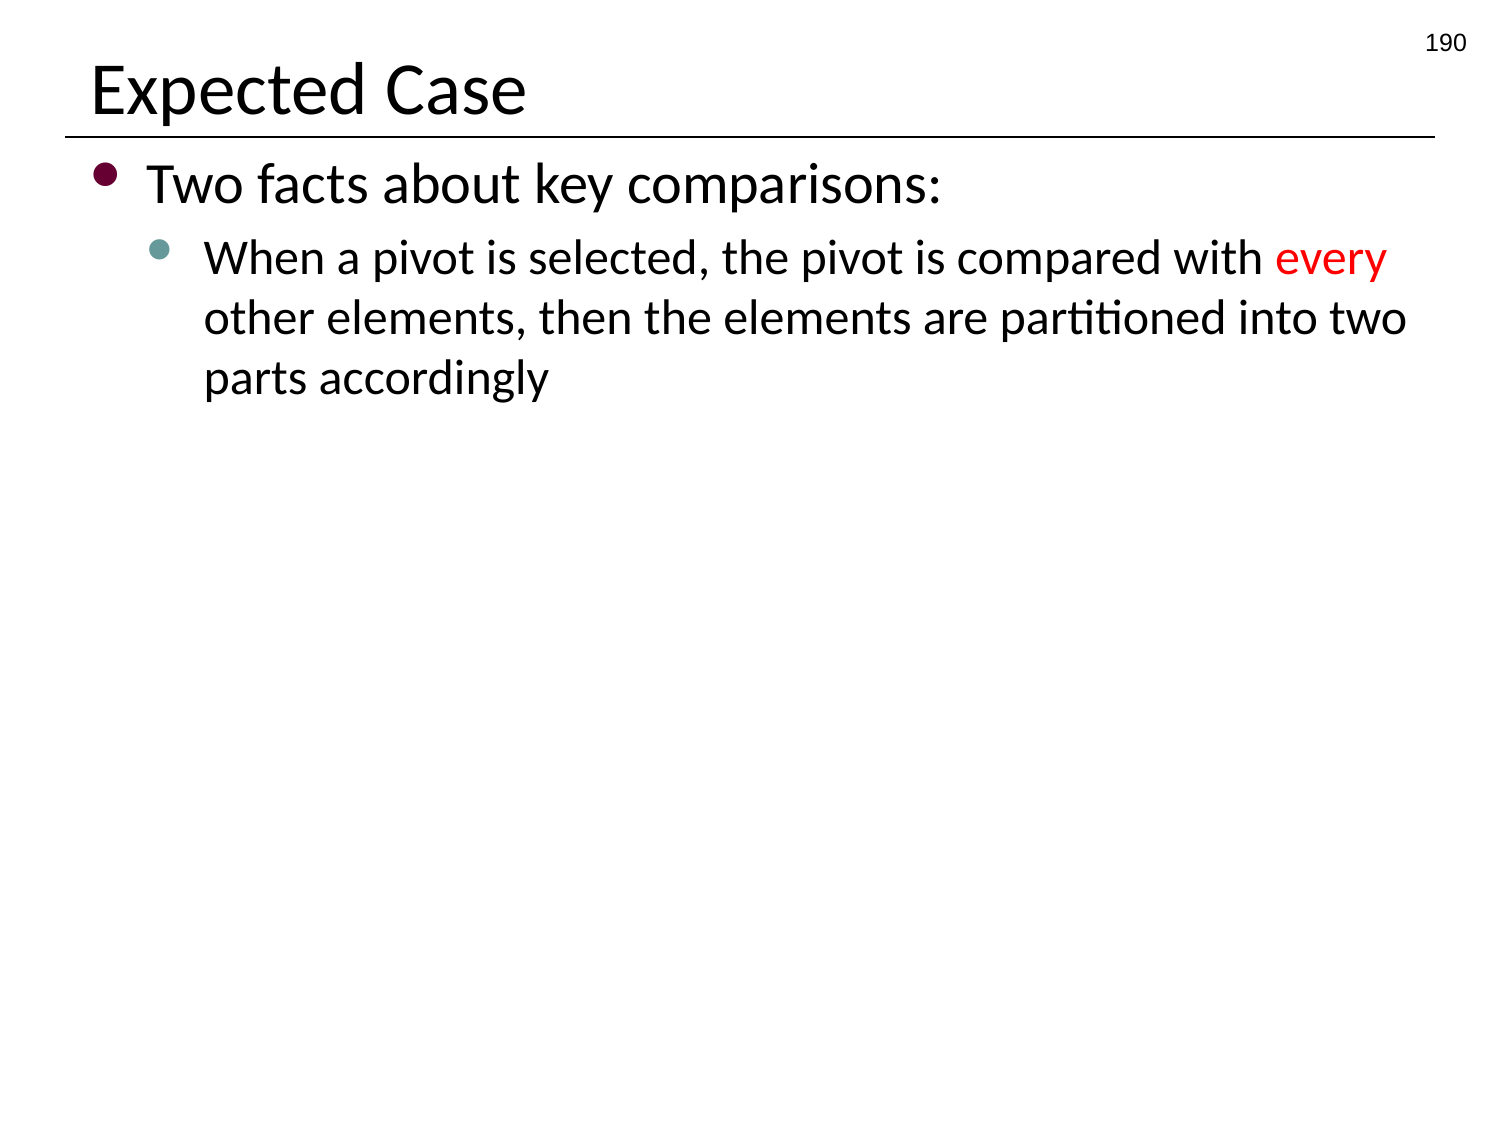

190
# Expected Case
Two facts about key comparisons:
When a pivot is selected, the pivot is compared with every other elements, then the elements are partitioned into two parts accordingly